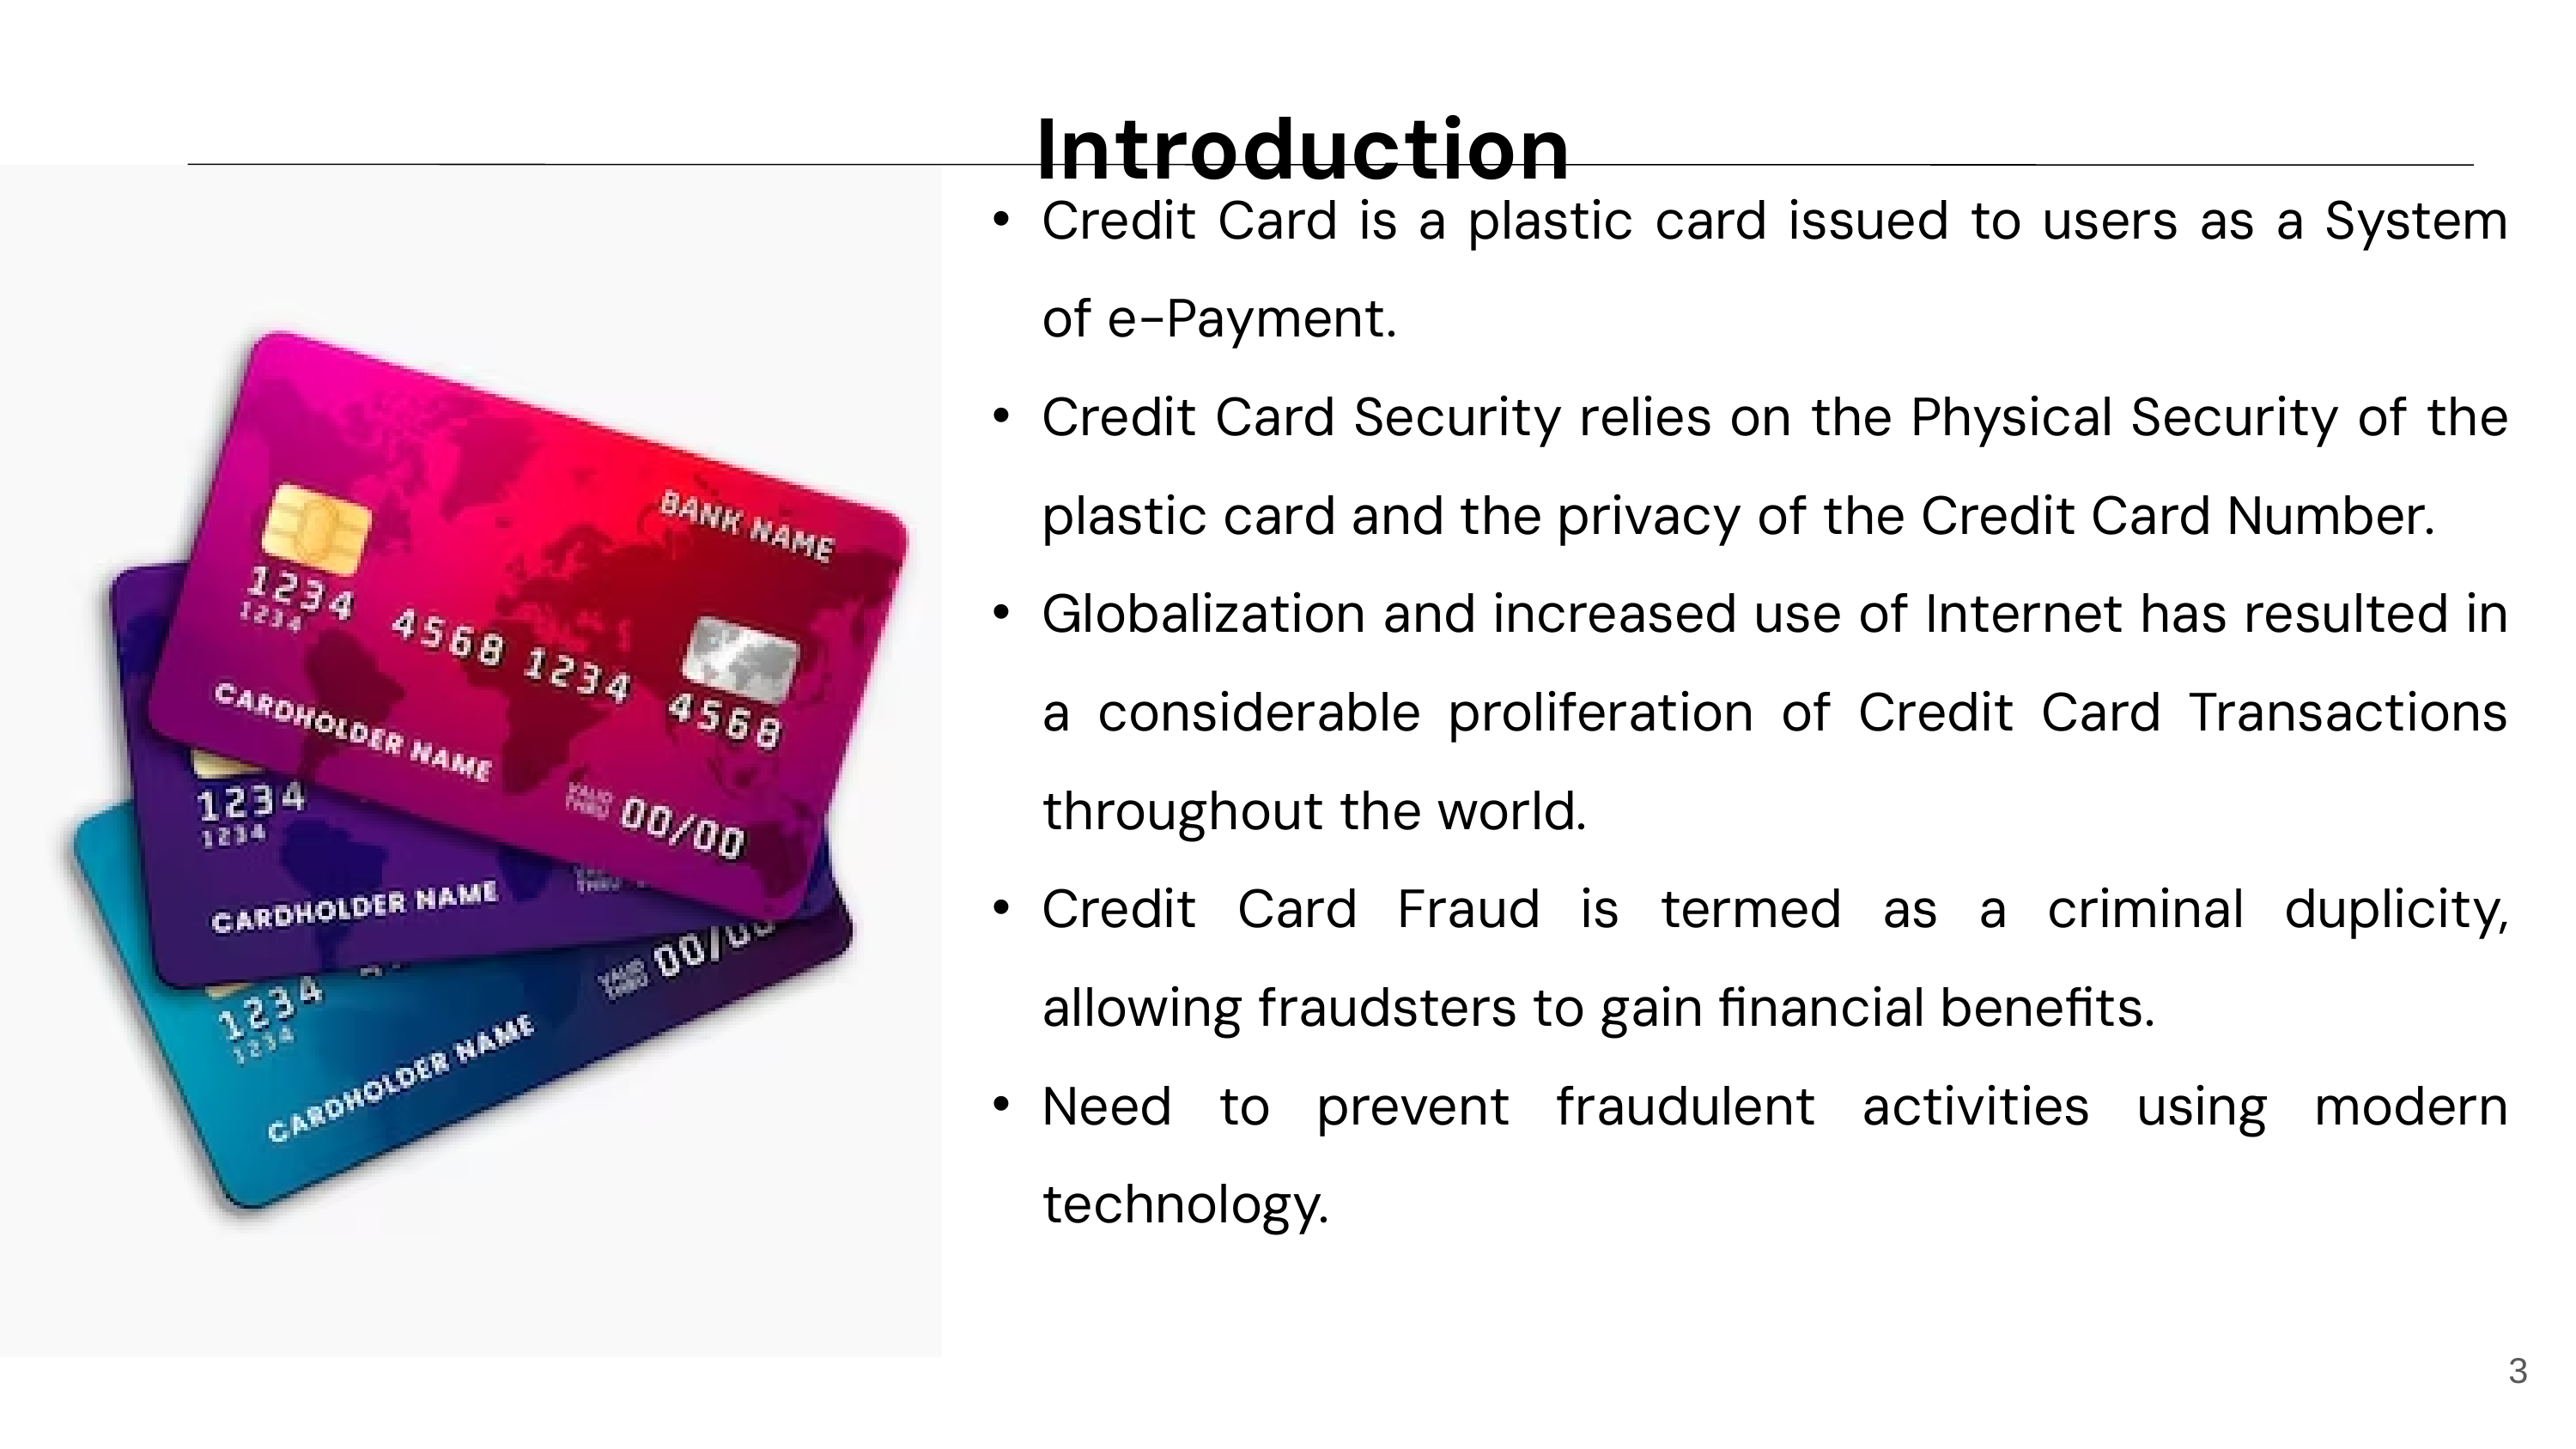

Introduction

Credit Card is a plastic card issued to users as a System of e-Payment.
Credit Card Security relies on the Physical Security of the plastic card and the privacy of the Credit Card Number.
Globalization and increased use of Internet has resulted in a considerable proliferation of Credit Card Transactions throughout the world.
Credit Card Fraud is termed as a criminal duplicity, allowing fraudsters to gain financial benefits.
Need to prevent fraudulent activities using modern technology.

3